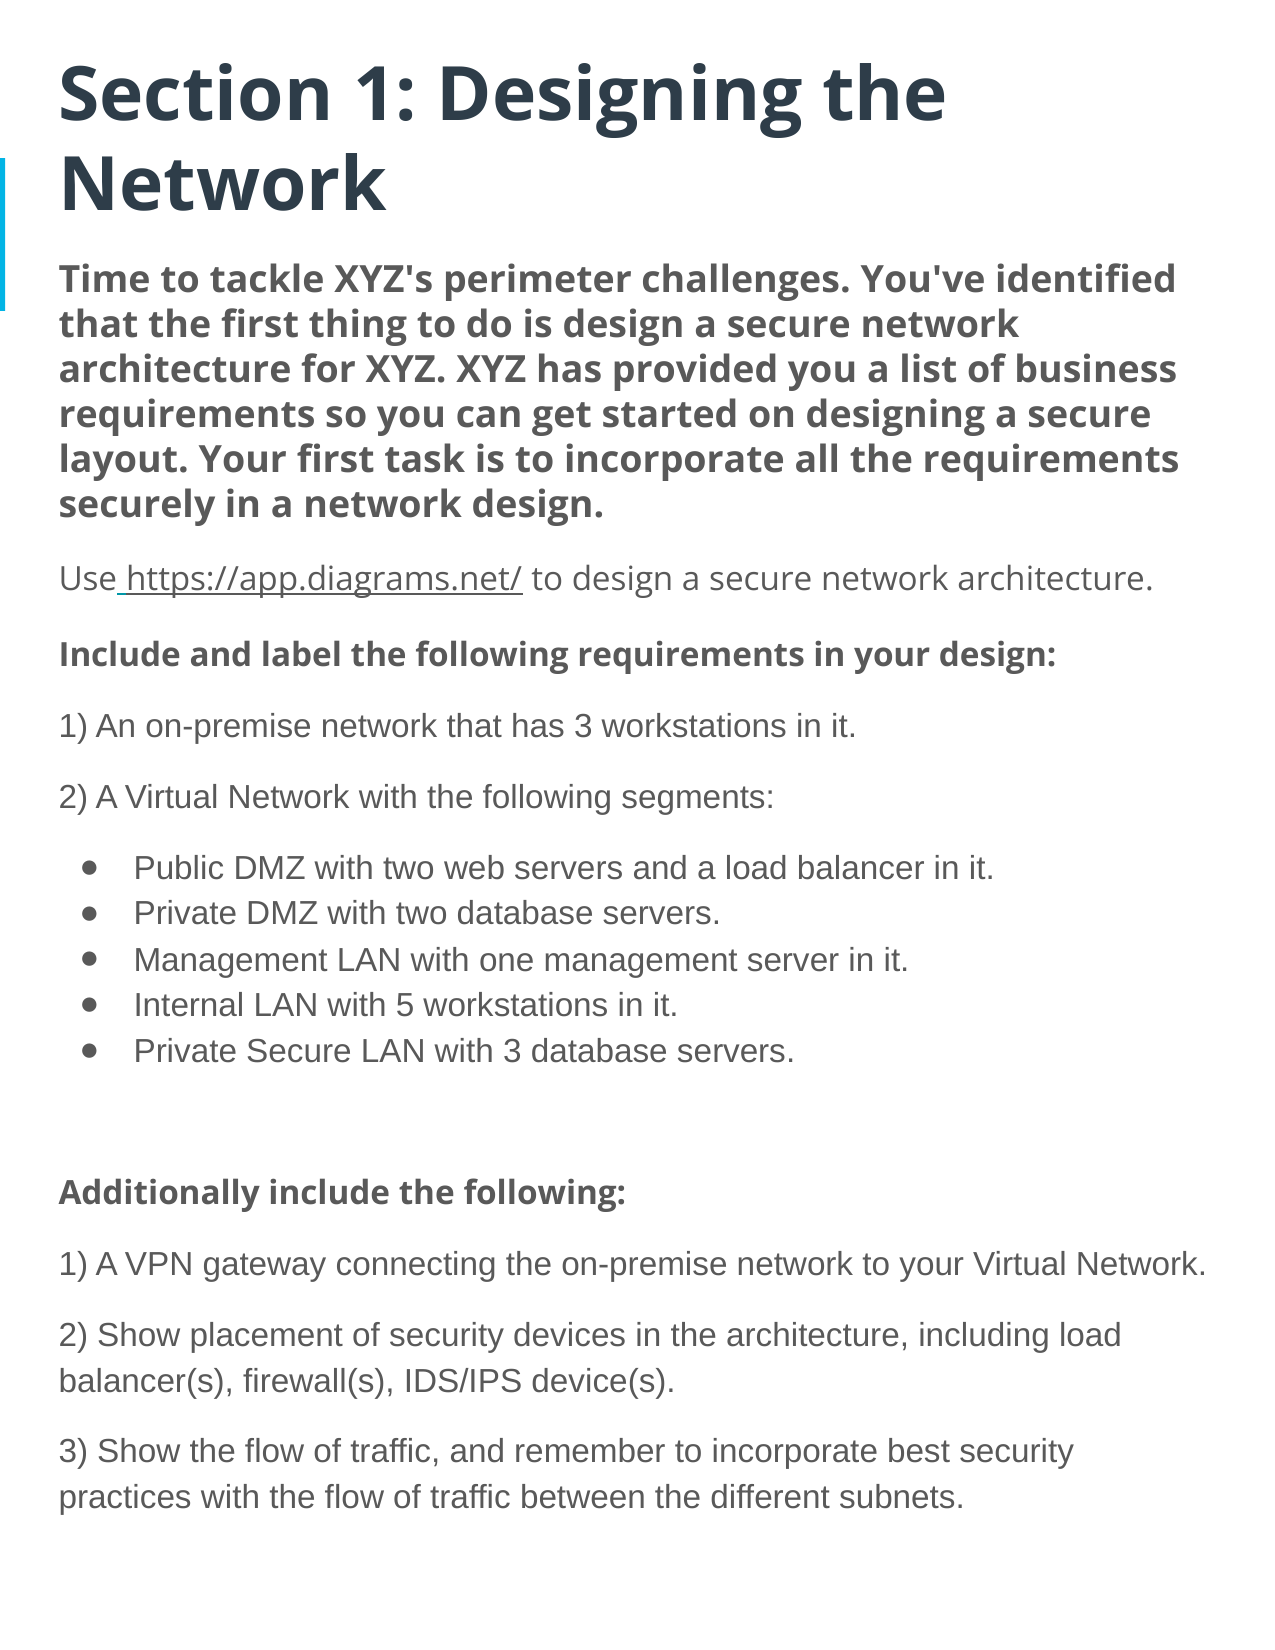

# Section 1: Designing the Network
Time to tackle XYZ's perimeter challenges. You've identified that the first thing to do is design a secure network architecture for XYZ. XYZ has provided you a list of business requirements so you can get started on designing a secure layout. Your first task is to incorporate all the requirements securely in a network design.
Use https://app.diagrams.net/ to design a secure network architecture.
Include and label the following requirements in your design:
1) An on-premise network that has 3 workstations in it.
2) A Virtual Network with the following segments:
Public DMZ with two web servers and a load balancer in it.
Private DMZ with two database servers.
Management LAN with one management server in it.
Internal LAN with 5 workstations in it.
Private Secure LAN with 3 database servers.

Additionally include the following:
1) A VPN gateway connecting the on-premise network to your Virtual Network.
2) Show placement of security devices in the architecture, including load balancer(s), firewall(s), IDS/IPS device(s).
3) Show the flow of traffic, and remember to incorporate best security practices with the flow of traffic between the different subnets.